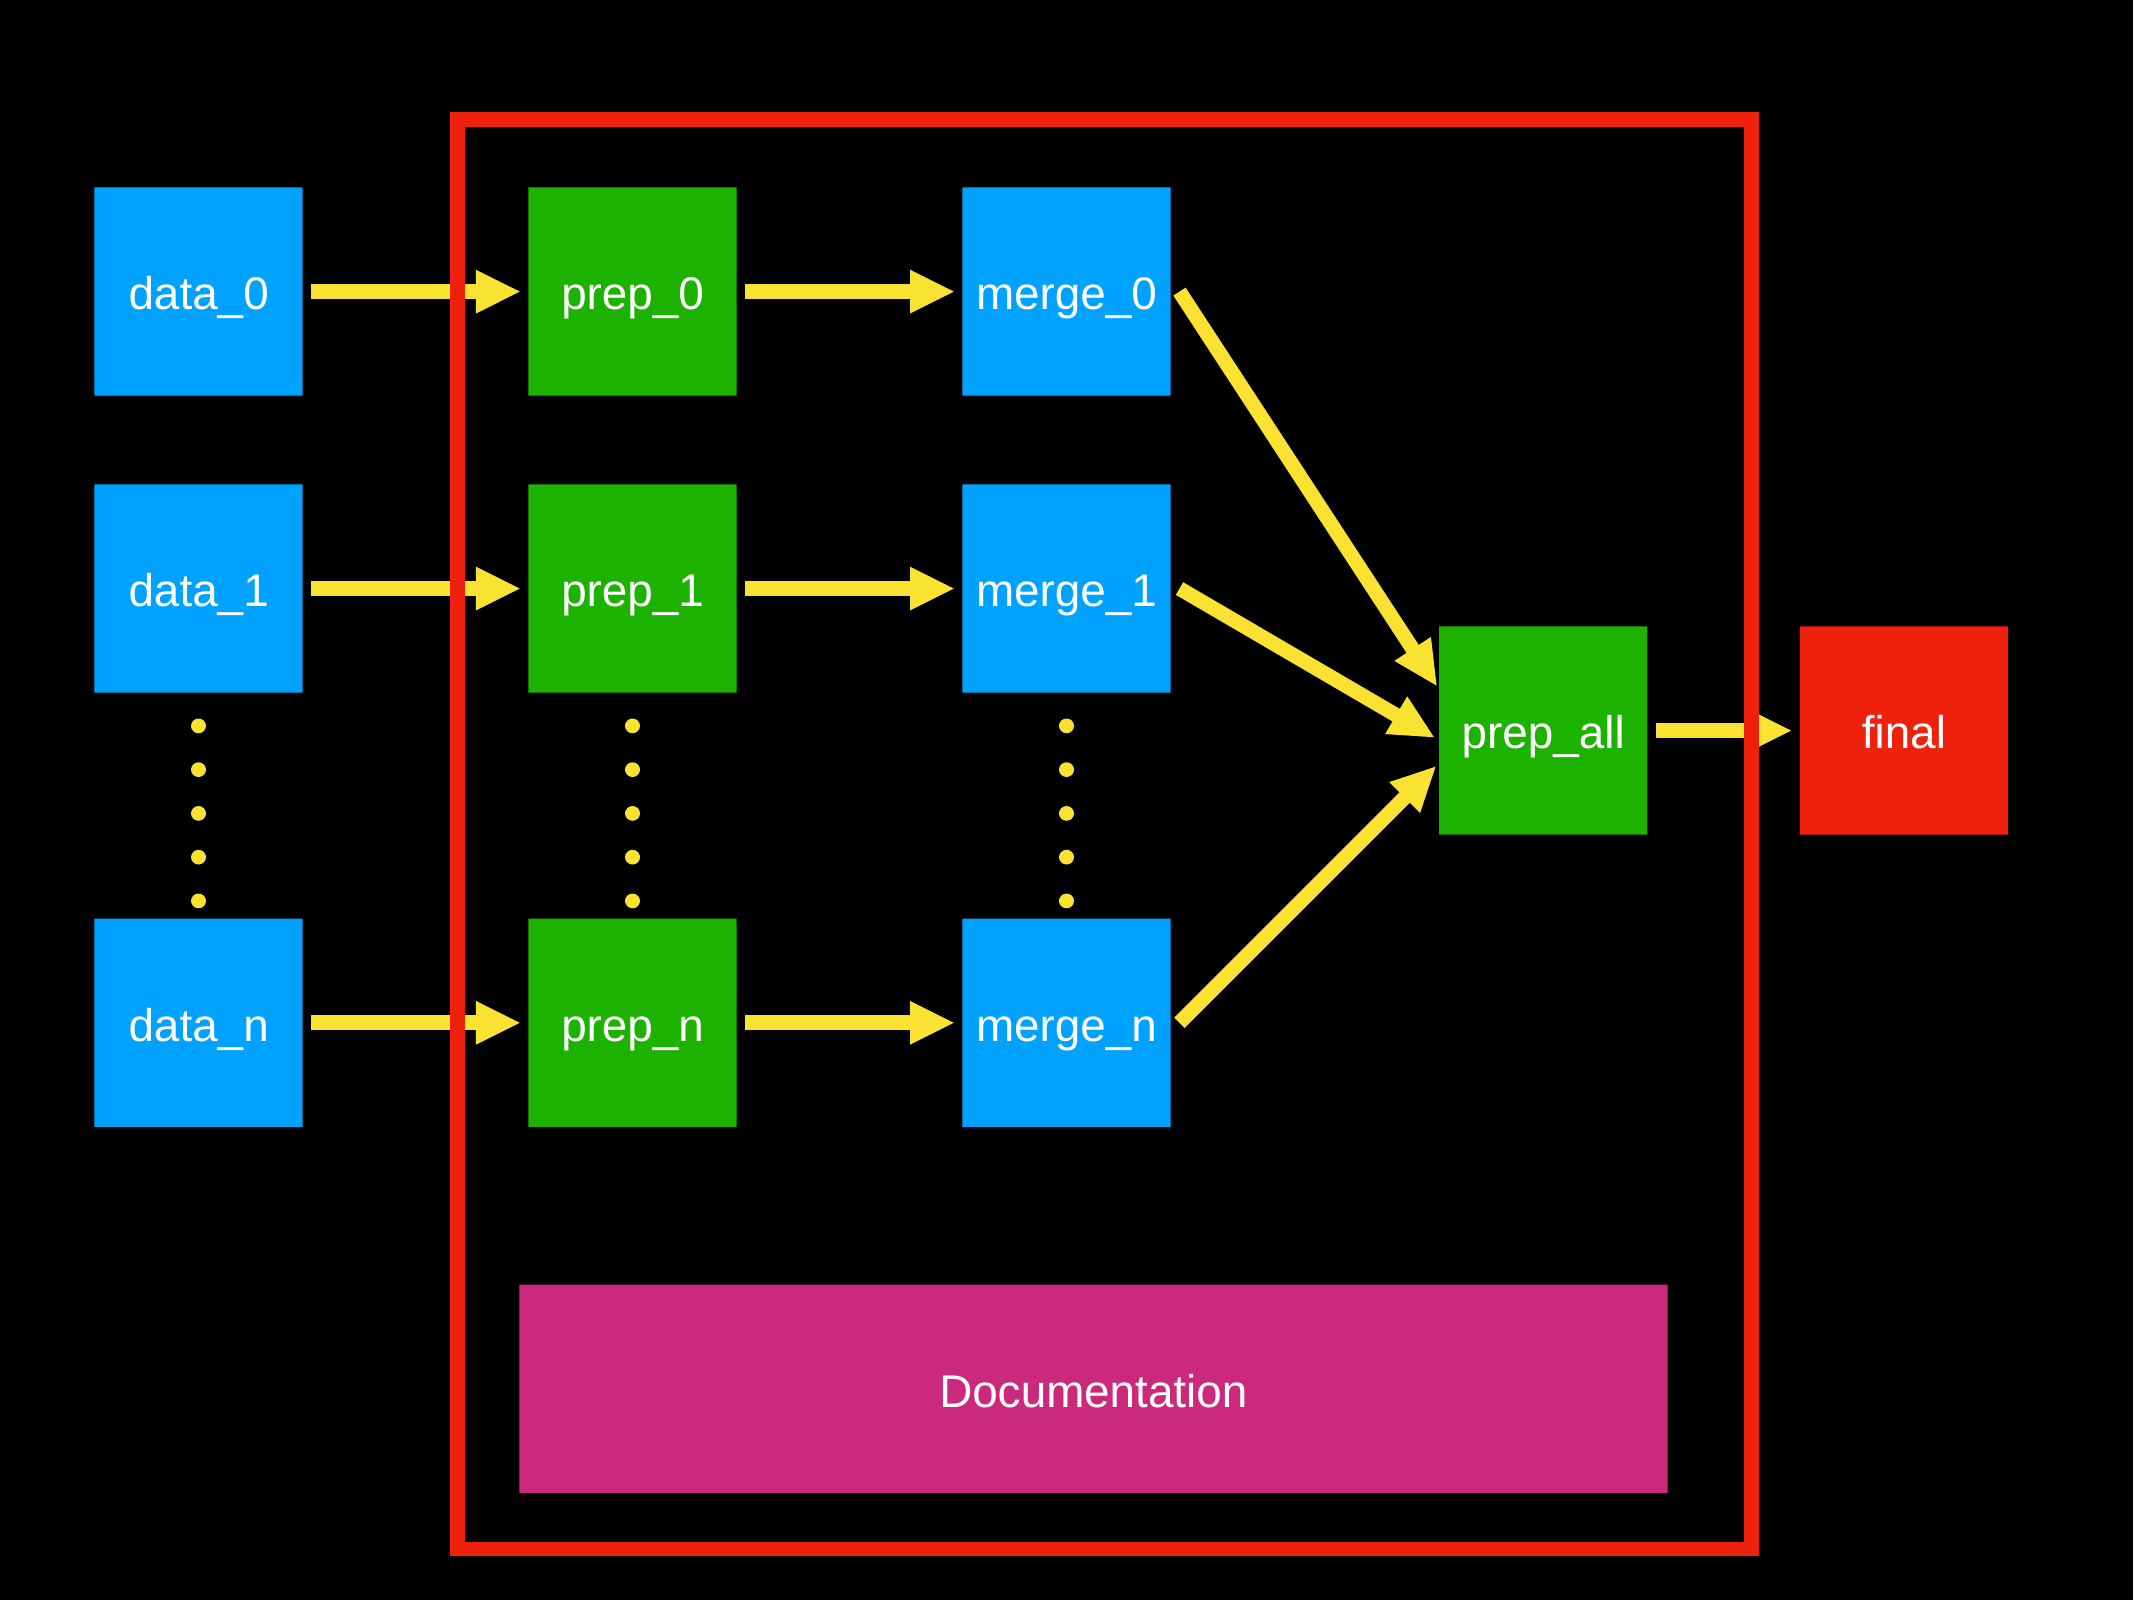

data_0
prep_0
merge_0

data_1
prep_1
merge_1

prep_all
final

data_n
prep_n
merge_n

Documentation